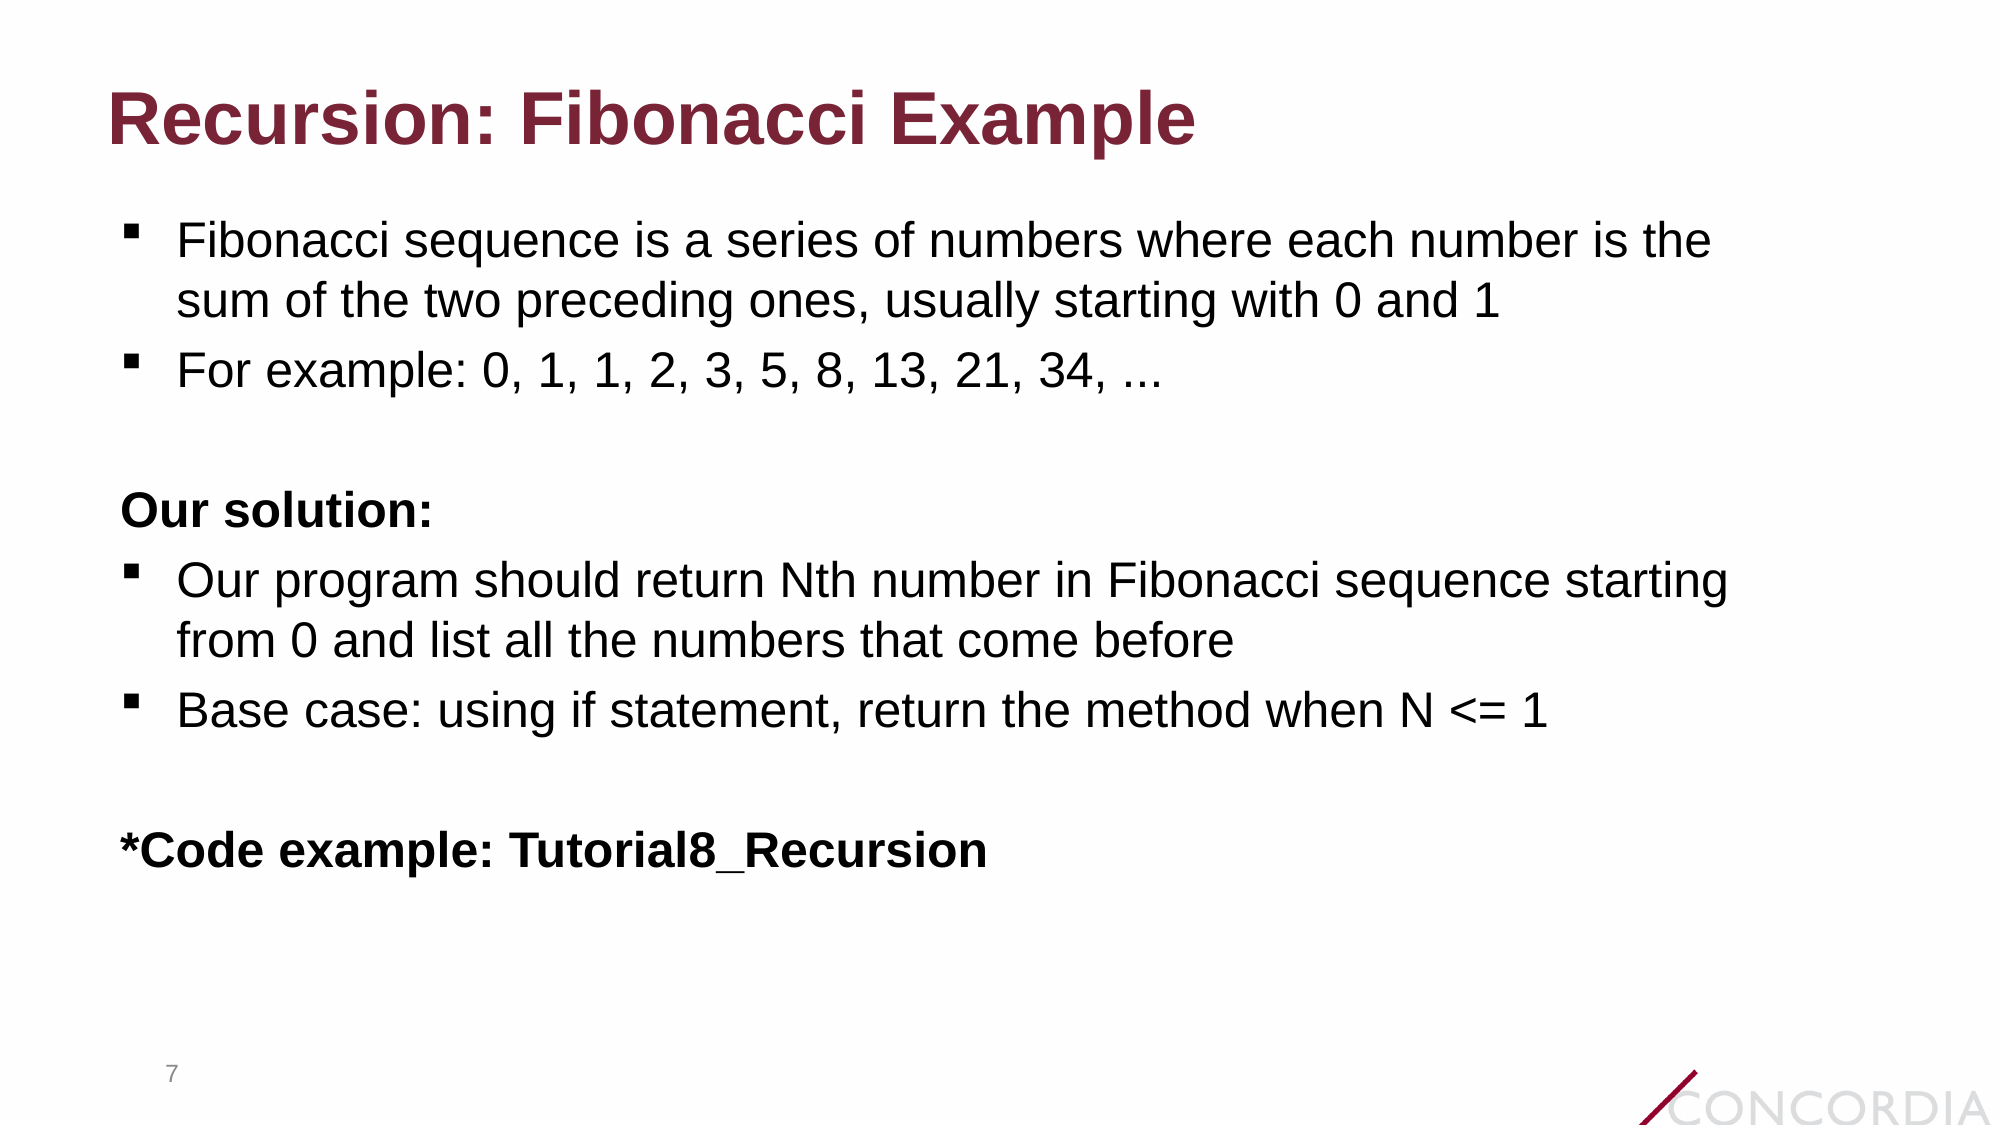

# Recursion: Fibonacci Example
Fibonacci sequence is a series of numbers where each number is the sum of the two preceding ones, usually starting with 0 and 1
For example: 0, 1, 1, 2, 3, 5, 8, 13, 21, 34, ...

Our solution:
Our program should return Nth number in Fibonacci sequence starting from 0 and list all the numbers that come before
Base case: using if statement, return the method when N <= 1

*Code example: Tutorial8_Recursion

7